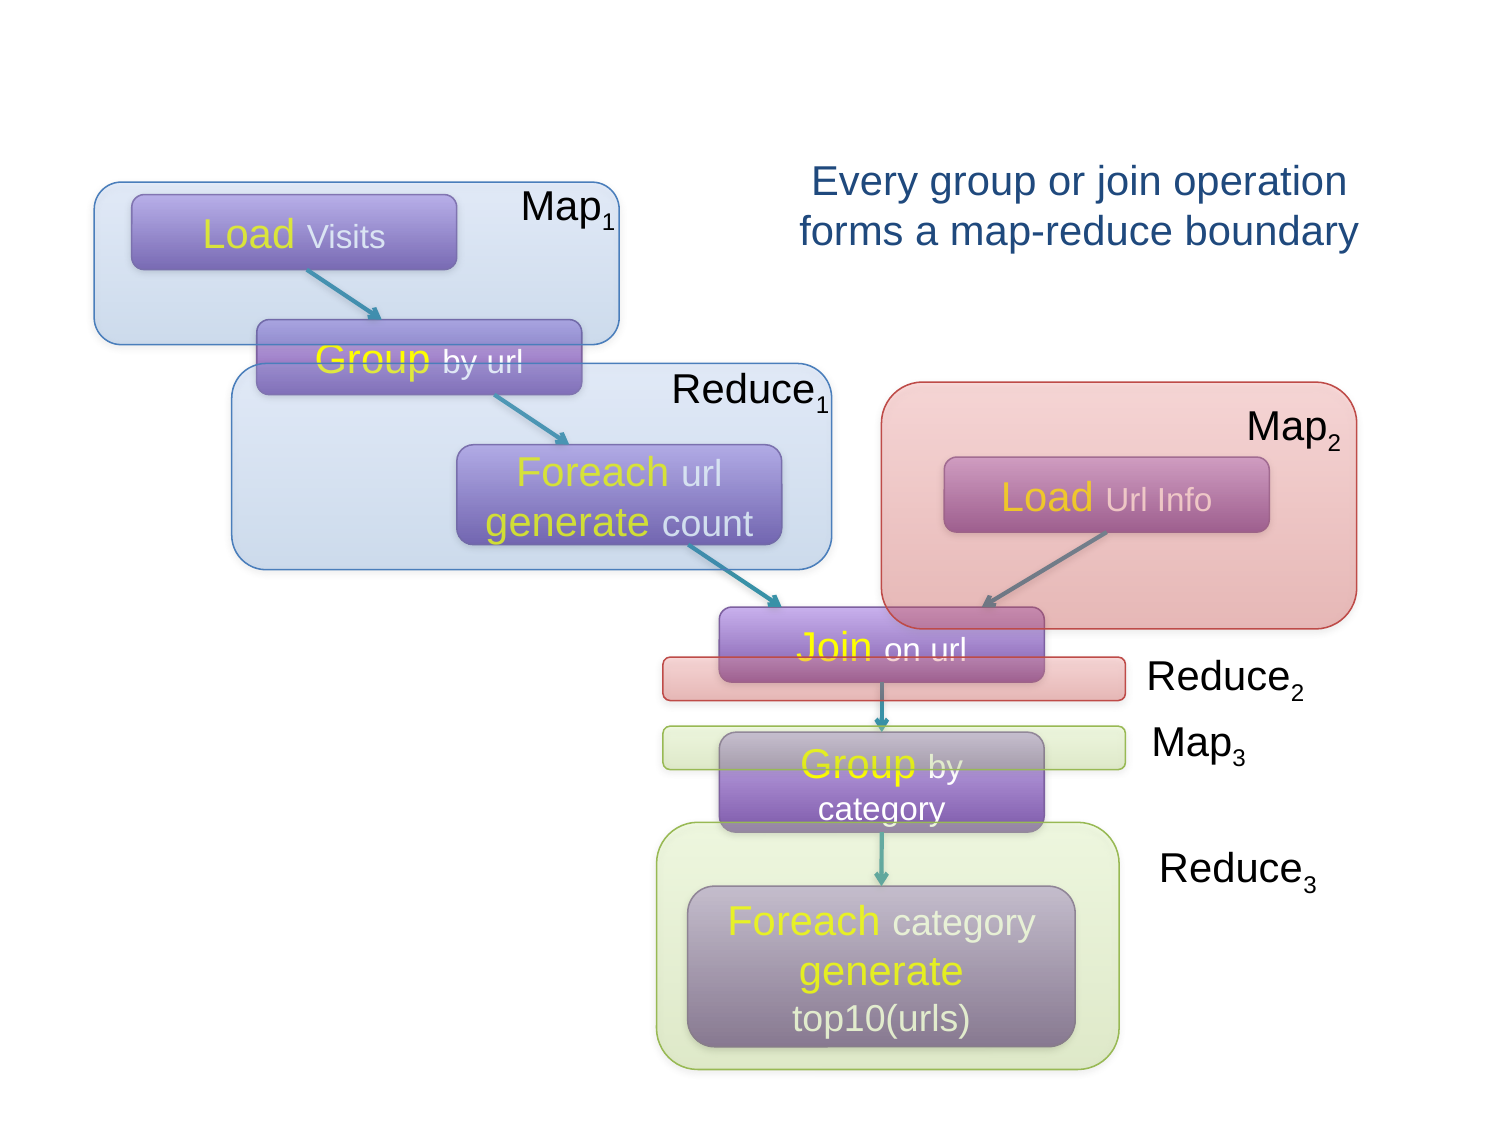

# Compilation into Map-Reduce
Every group or join operation
forms a map-reduce boundary
Map1

Load Visits
Group by url
Reduce1

Map2
Foreach url
generate count
Load Url Info
Join on url
Reduce2

Map3

Group by category

Reduce3
Foreach category
generate top10(urls)